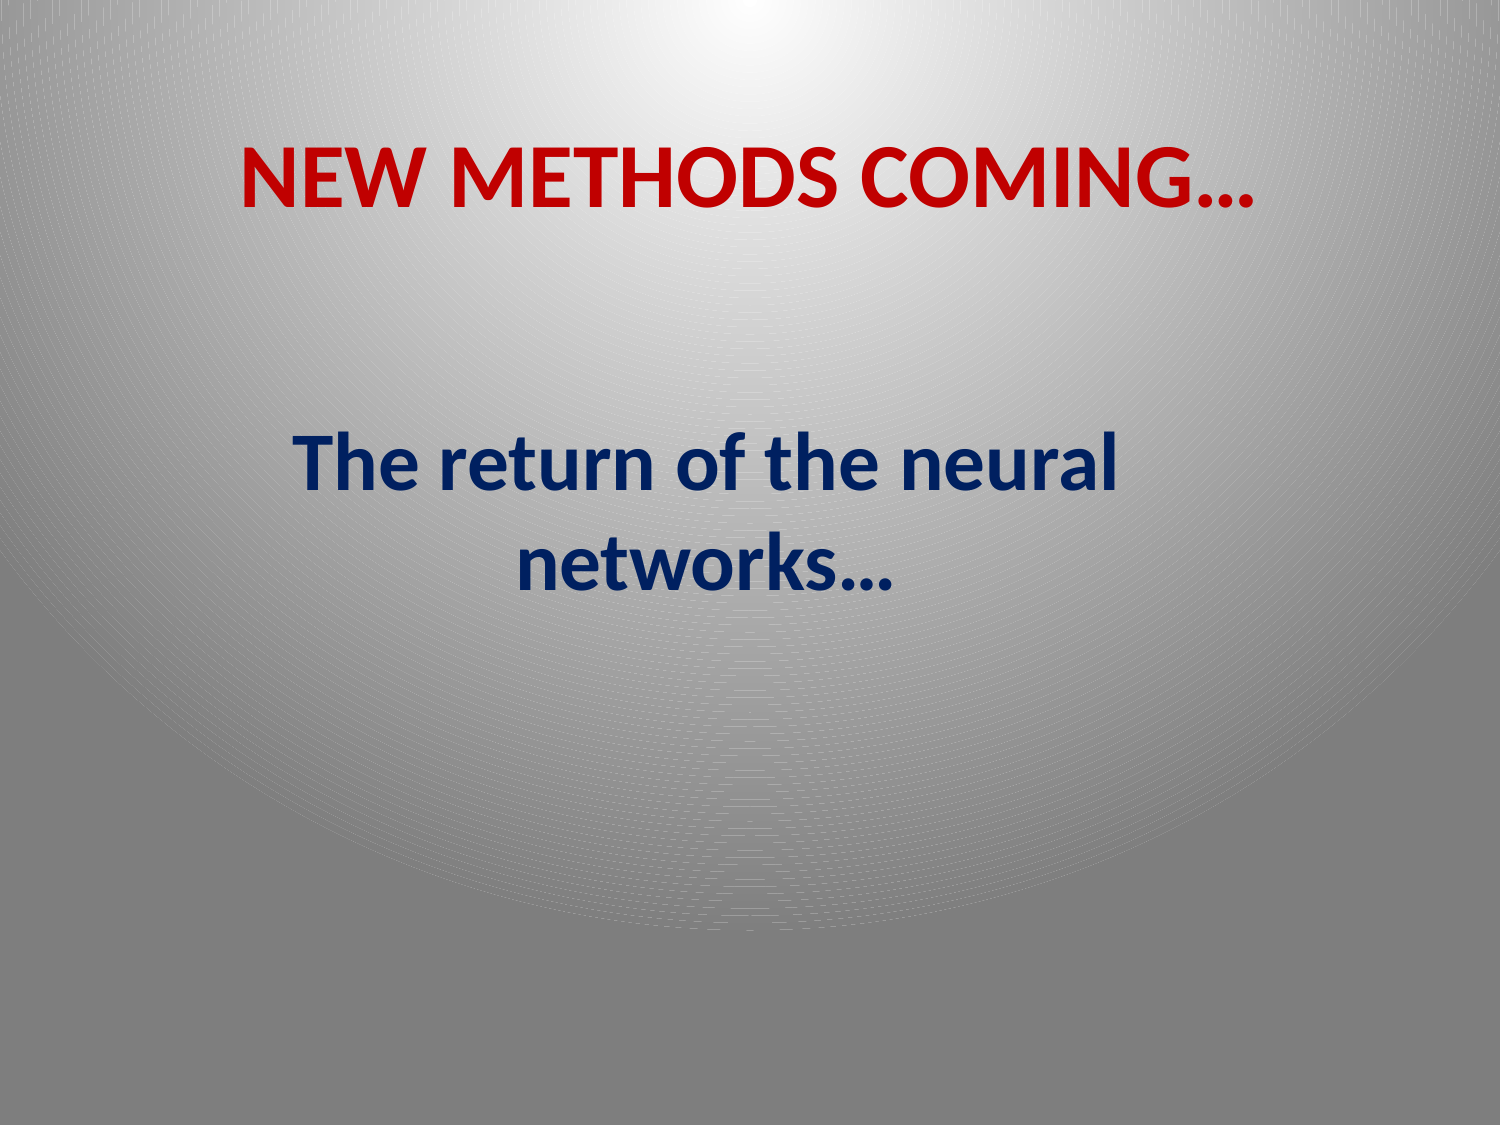

# NEW METHODS COMING…
The return of the neural networks…